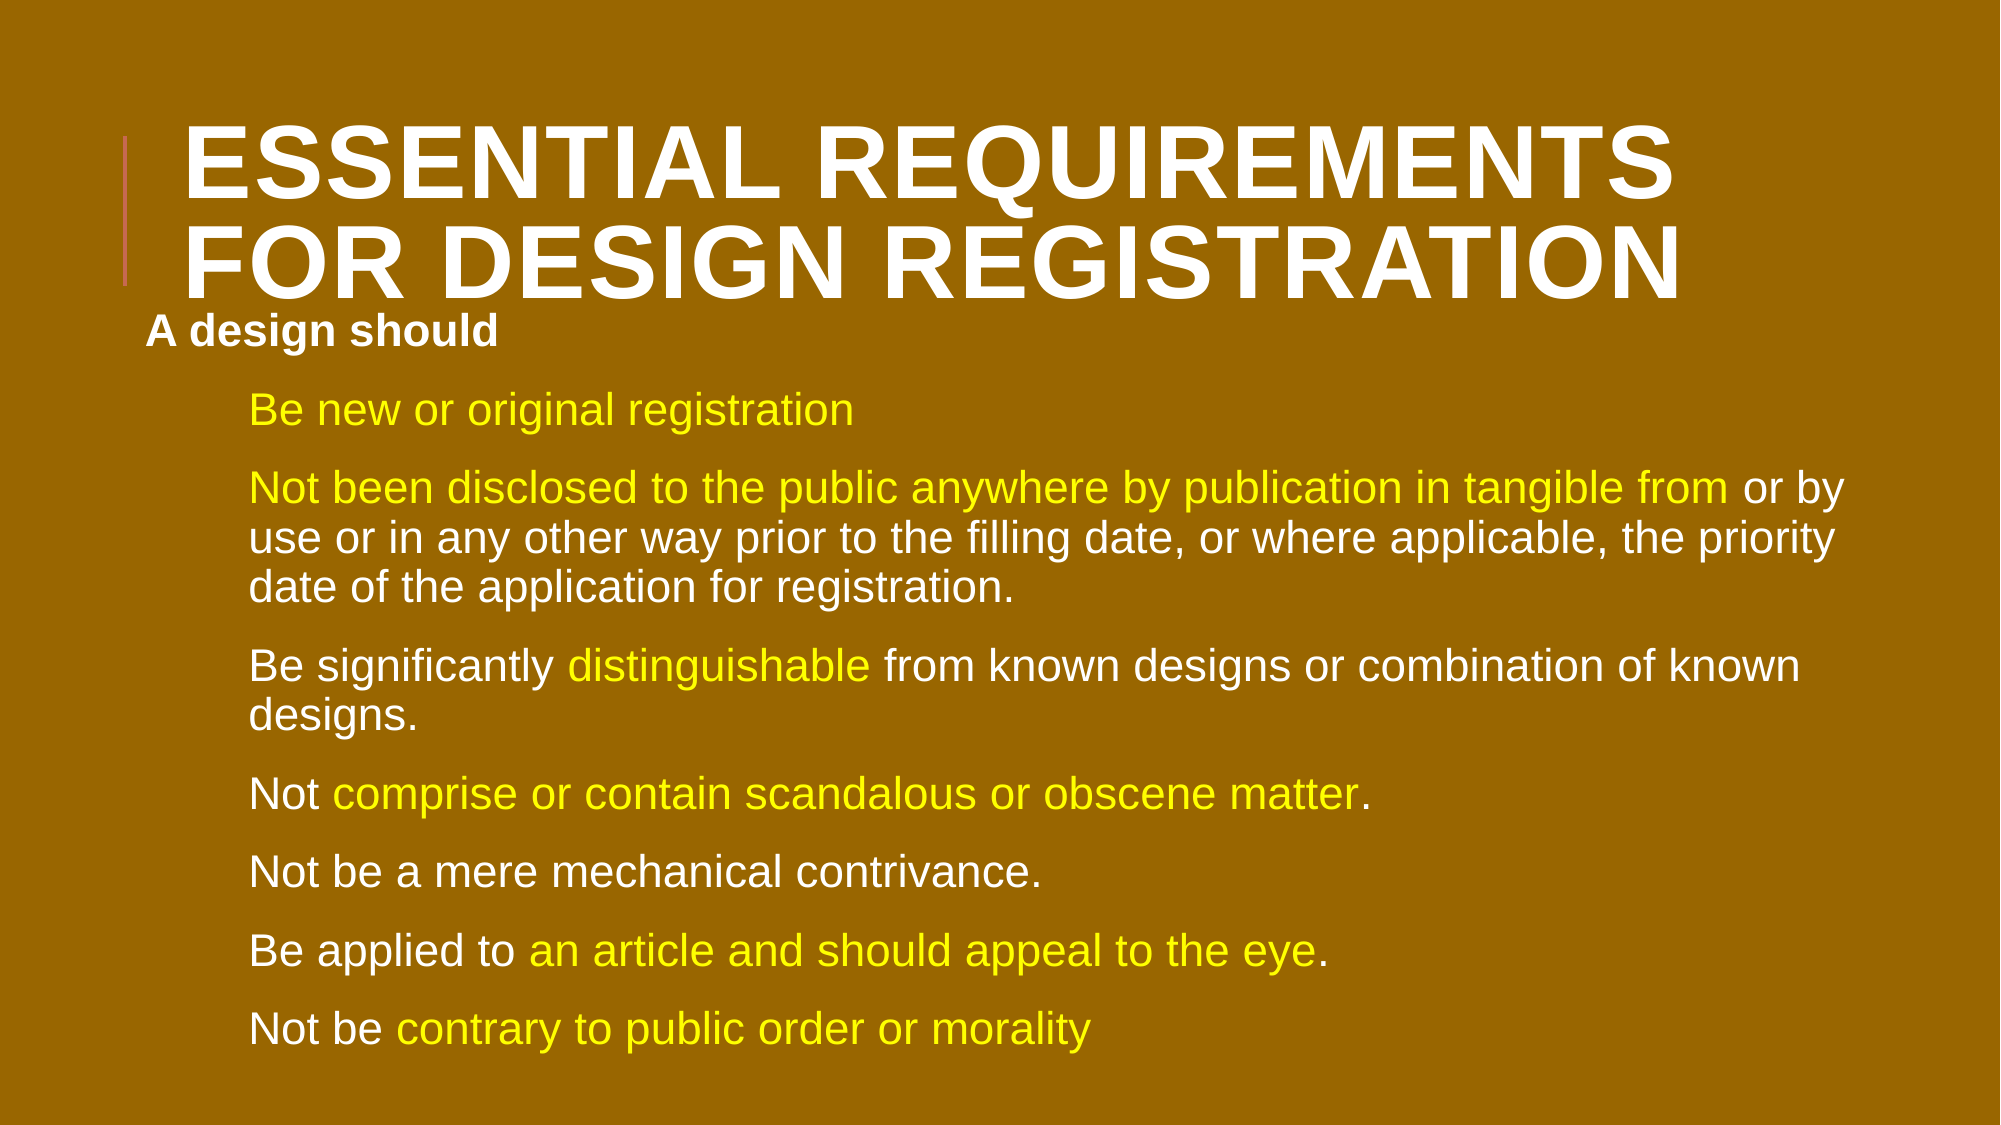

# Essential requirements for Design Registration
A design should
Be new or original registration
Not been disclosed to the public anywhere by publication in tangible from or by use or in any other way prior to the filling date, or where applicable, the priority date of the application for registration.
Be significantly distinguishable from known designs or combination of known designs.
Not comprise or contain scandalous or obscene matter.
Not be a mere mechanical contrivance.
Be applied to an article and should appeal to the eye.
Not be contrary to public order or morality